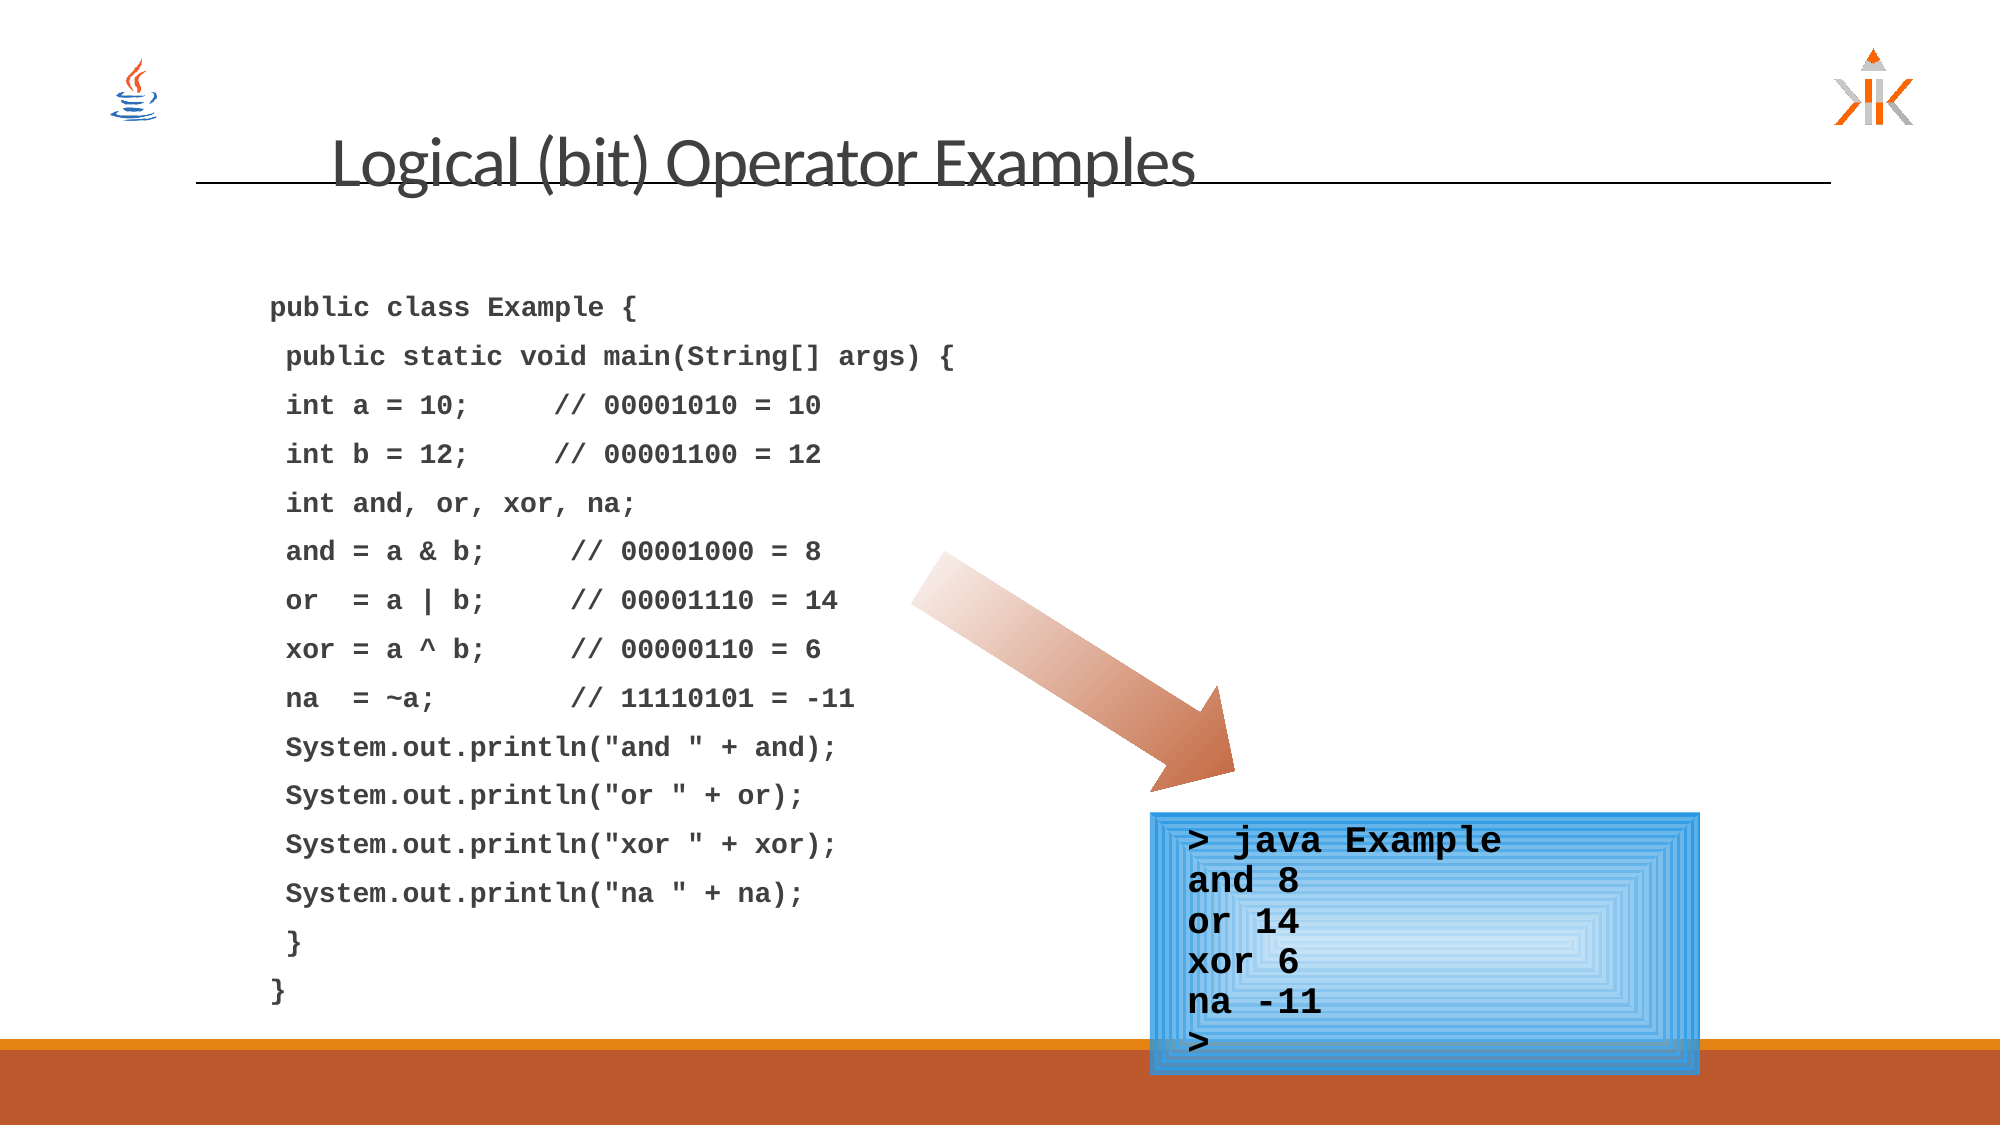

# Logical (bit) Operator Examples
public class Example {
	public static void main(String[] args) {
		int a = 10;     // 00001010 = 10
		int b = 12;     // 00001100 = 12
		int and, or, xor, na;
		and = a & b;     // 00001000 = 8
		or  = a | b;     // 00001110 = 14
		xor = a ^ b;     // 00000110 = 6
		na  = ~a;        // 11110101 = -11
		System.out.println("and " + and);
		System.out.println("or " + or);
		System.out.println("xor " + xor);
		System.out.println("na " + na);
	}
}

 > java Example
 and 8
 or 14
 xor 6
 na -11
 >